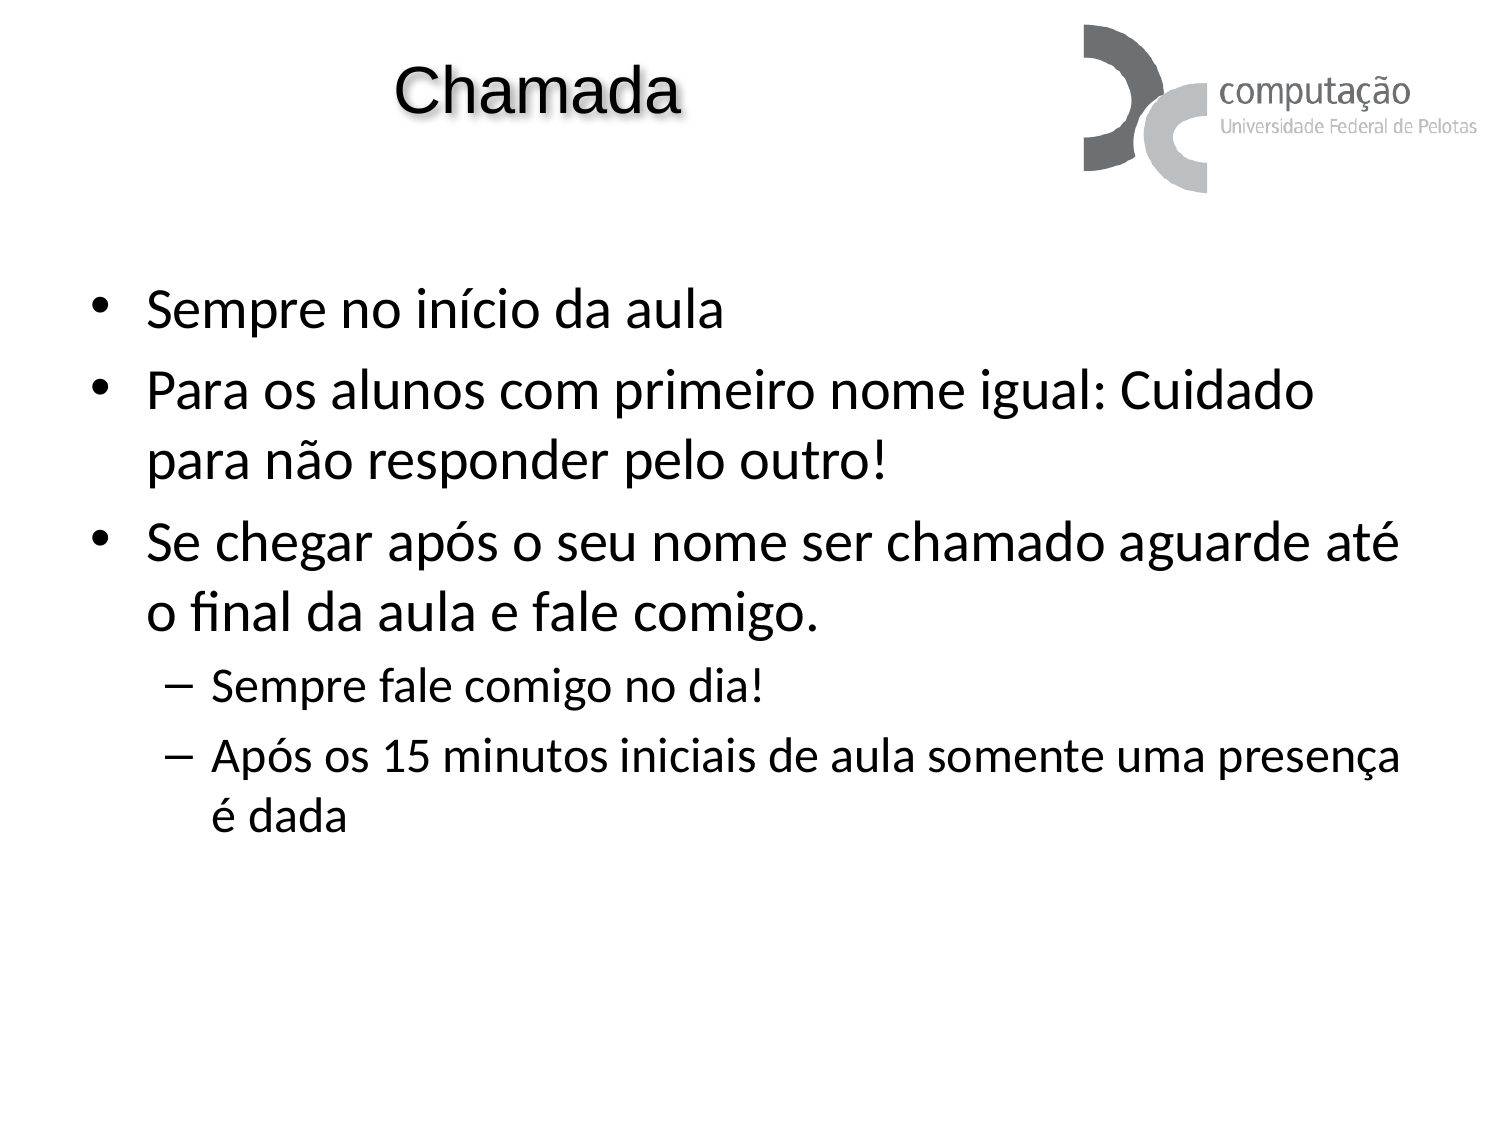

# Chamada
Sempre no início da aula
Para os alunos com primeiro nome igual: Cuidado para não responder pelo outro!
Se chegar após o seu nome ser chamado aguarde até o final da aula e fale comigo.
Sempre fale comigo no dia!
Após os 15 minutos iniciais de aula somente uma presença é dada